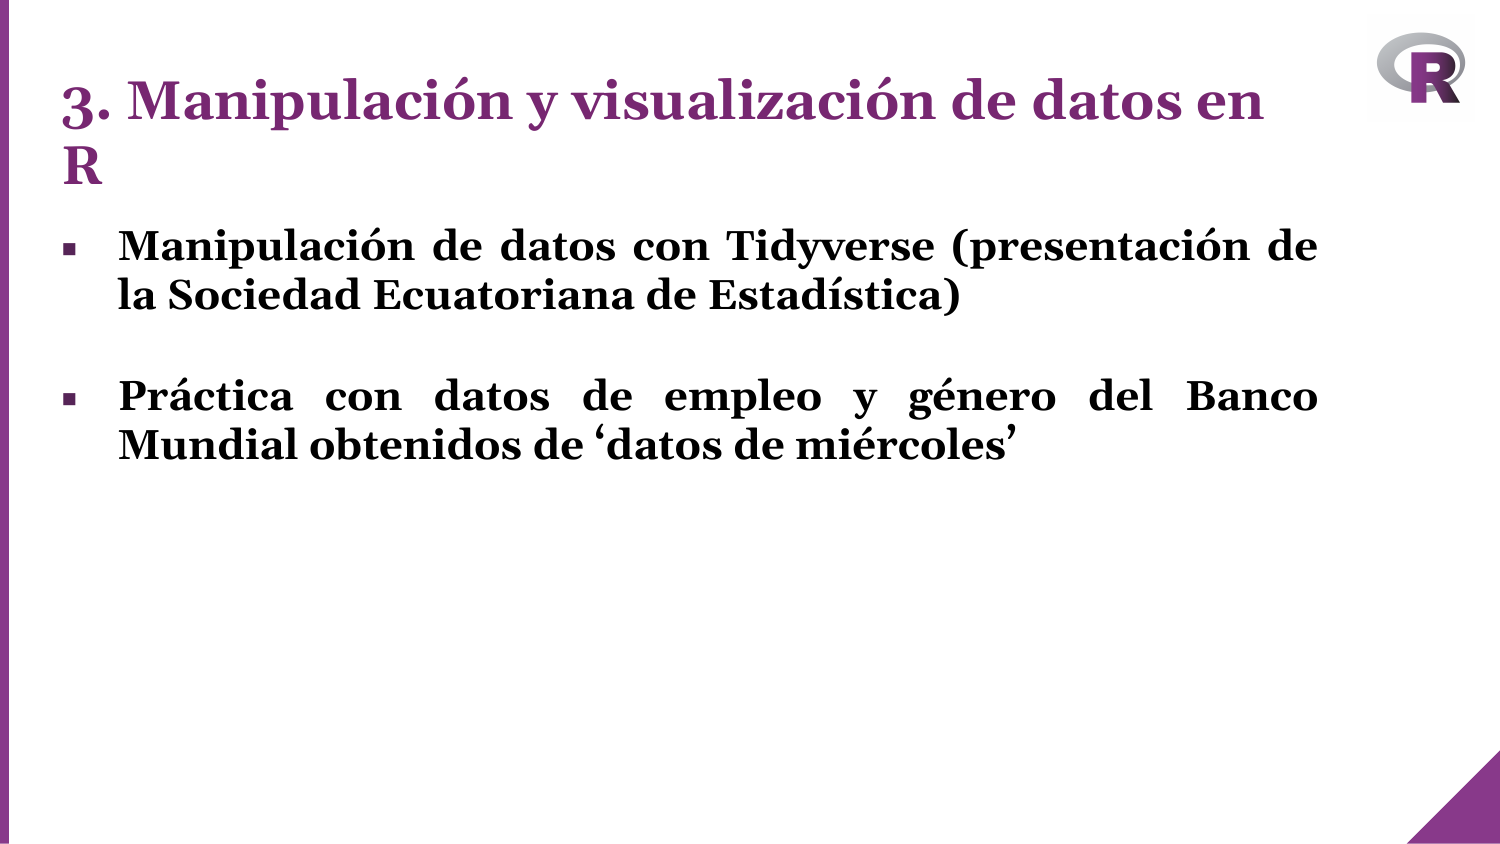

3. Manipulación y visualización de datos en R
Manipulación de datos con Tidyverse (presentación de la Sociedad Ecuatoriana de Estadística)

Práctica con datos de empleo y género del Banco Mundial obtenidos de ‘datos de miércoles’